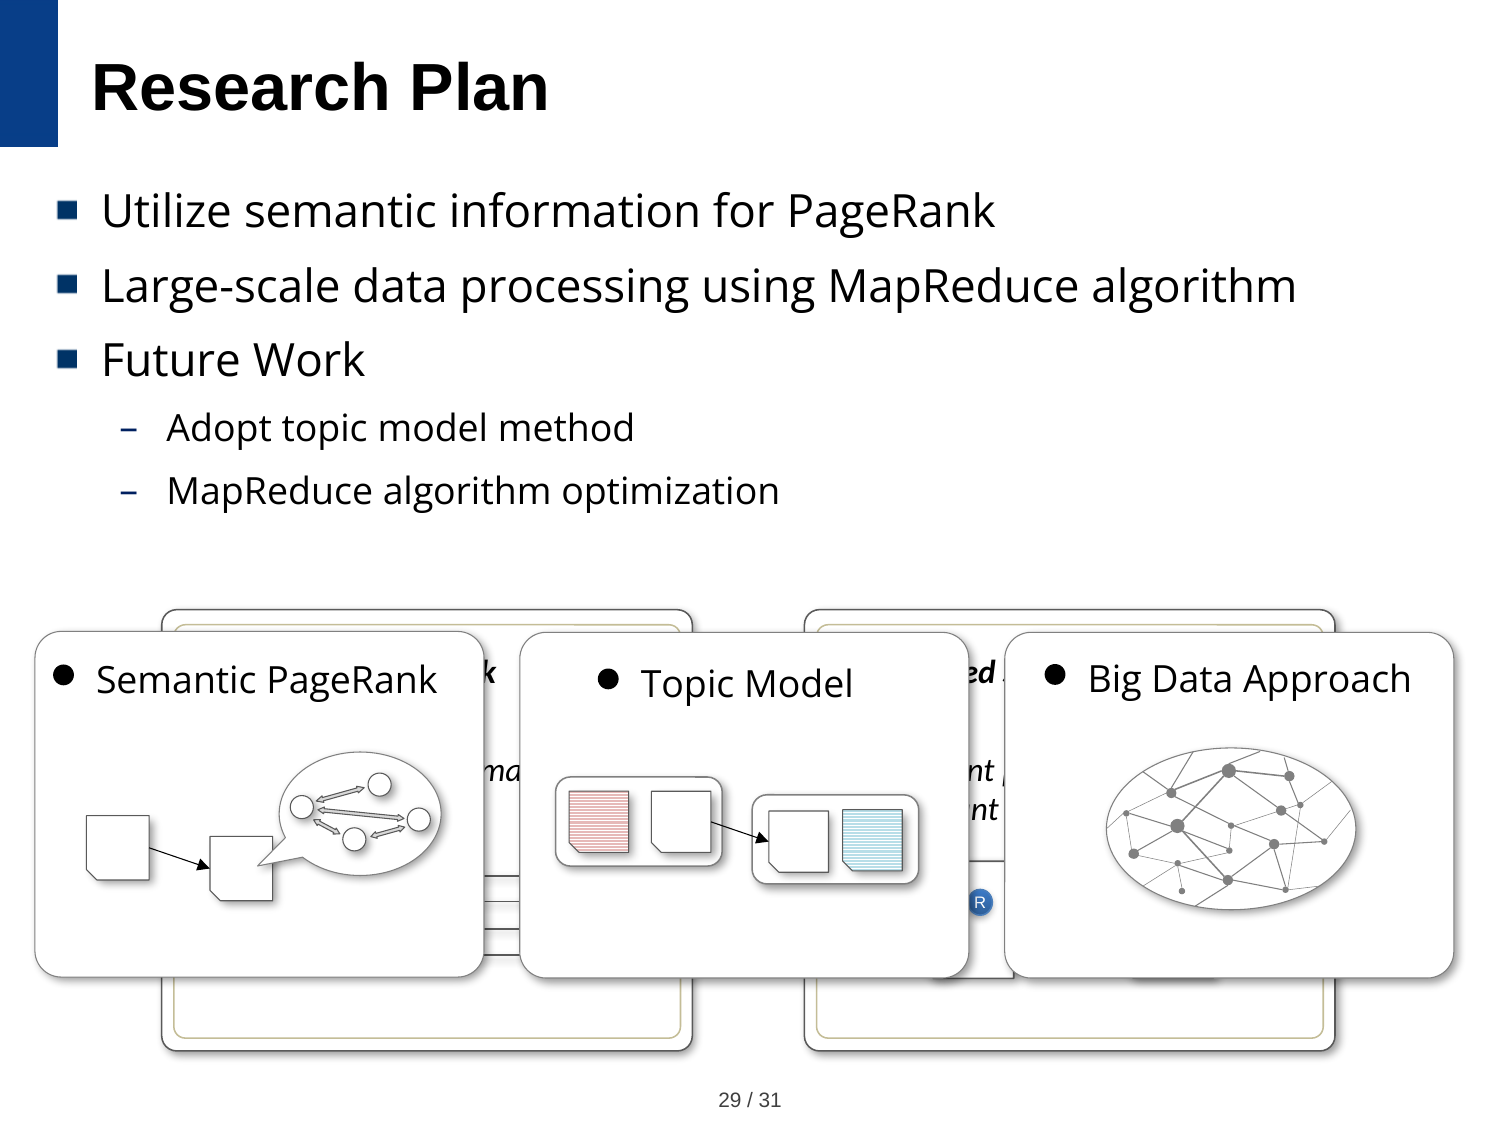

# Research Plan
Utilize semantic information for PageRank
Large-scale data processing using MapReduce algorithm
Future Work
Adopt topic model method
MapReduce algorithm optimization

Weighted Semantic PageRank

Important page contains many
   important resources
PageRank

Important page has many inlinks

R
R
R
R
R
R

Semantic PageRank

Topic Model

Big Data Approach